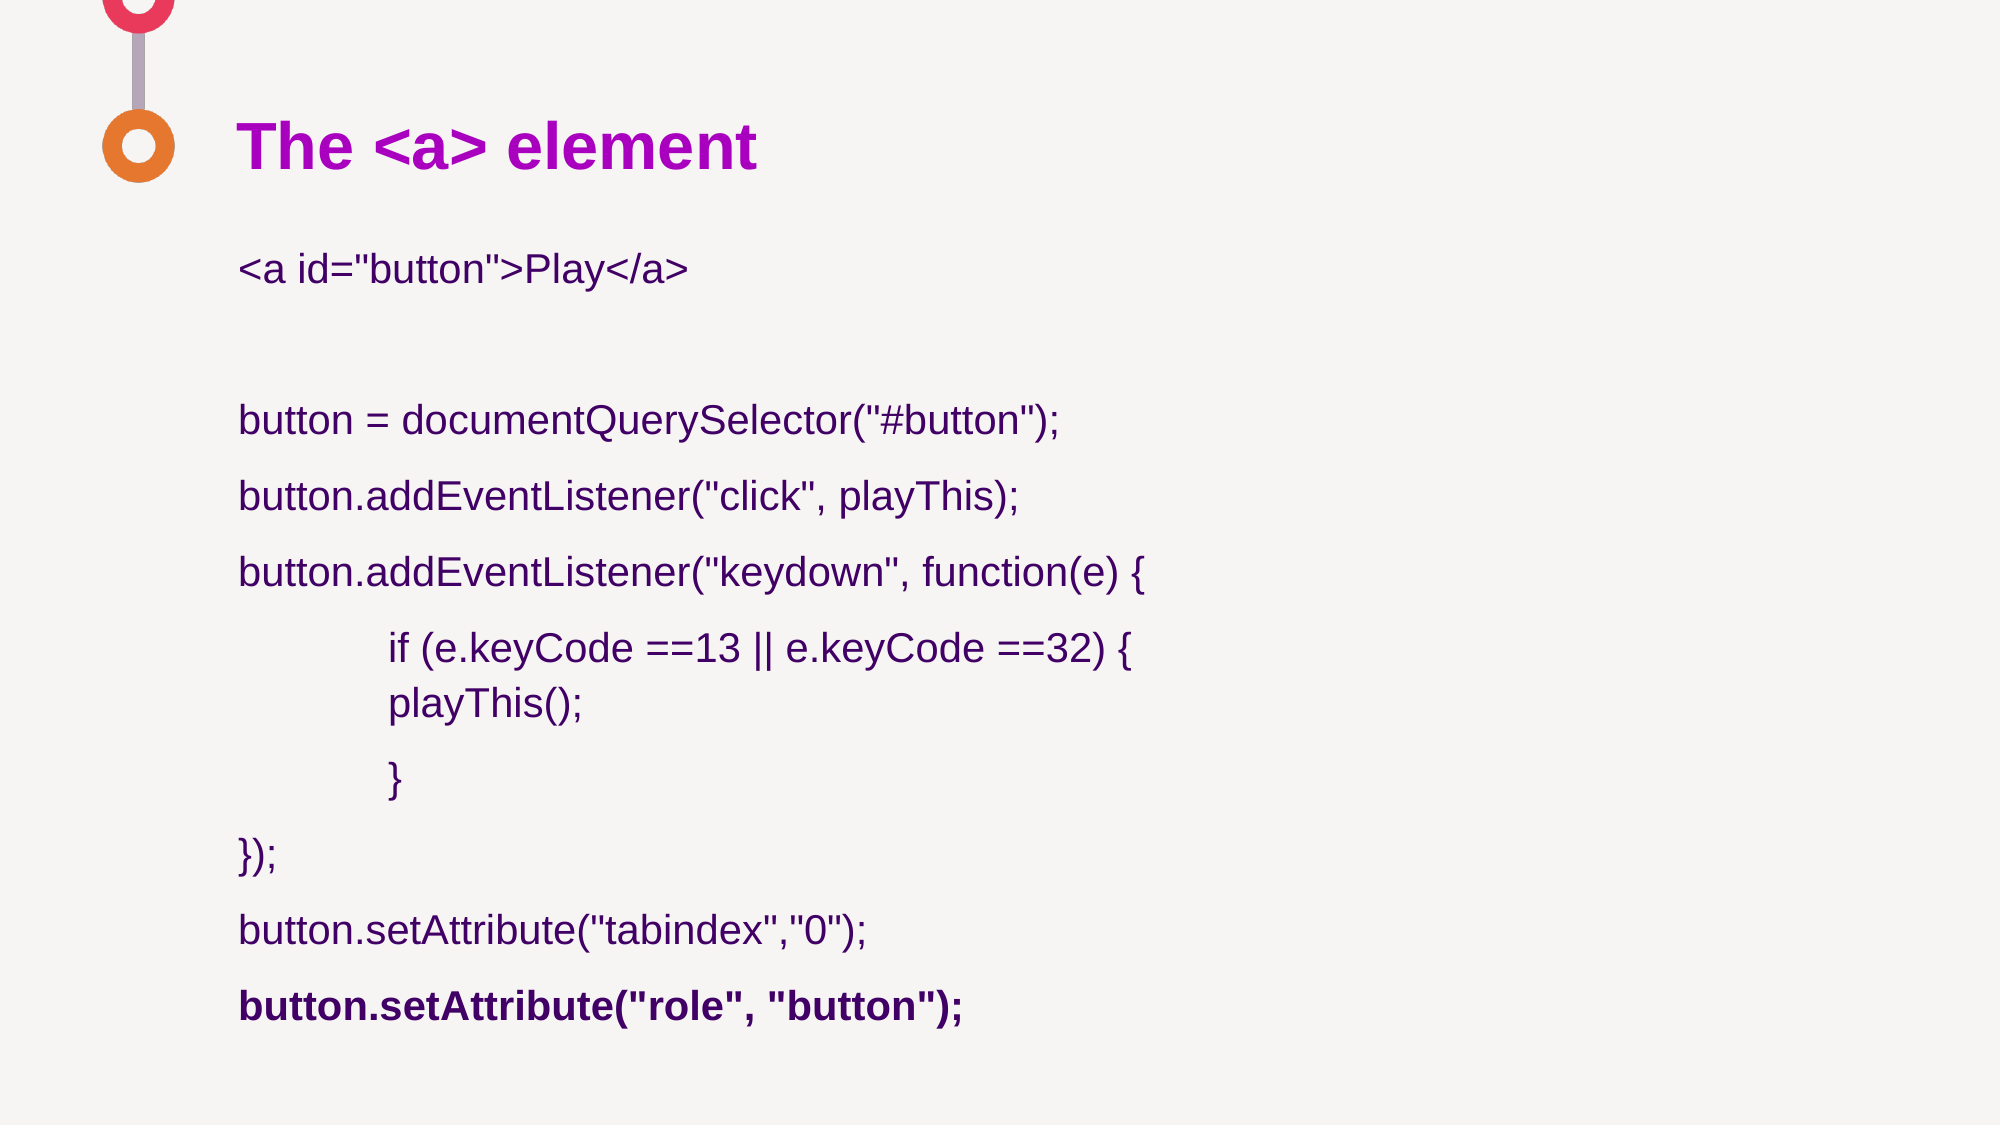

# The <a> element
<a id="button">Play</a>

button = documentQuerySelector("#button");
button.addEventListener("click", playThis);
button.addEventListener("keydown", function(e) {
 	if (e.keyCode ==13 || e.keyCode ==32) {            		playThis();
        	}
});
button.setAttribute("tabindex","0");
button.setAttribute("role", "button");